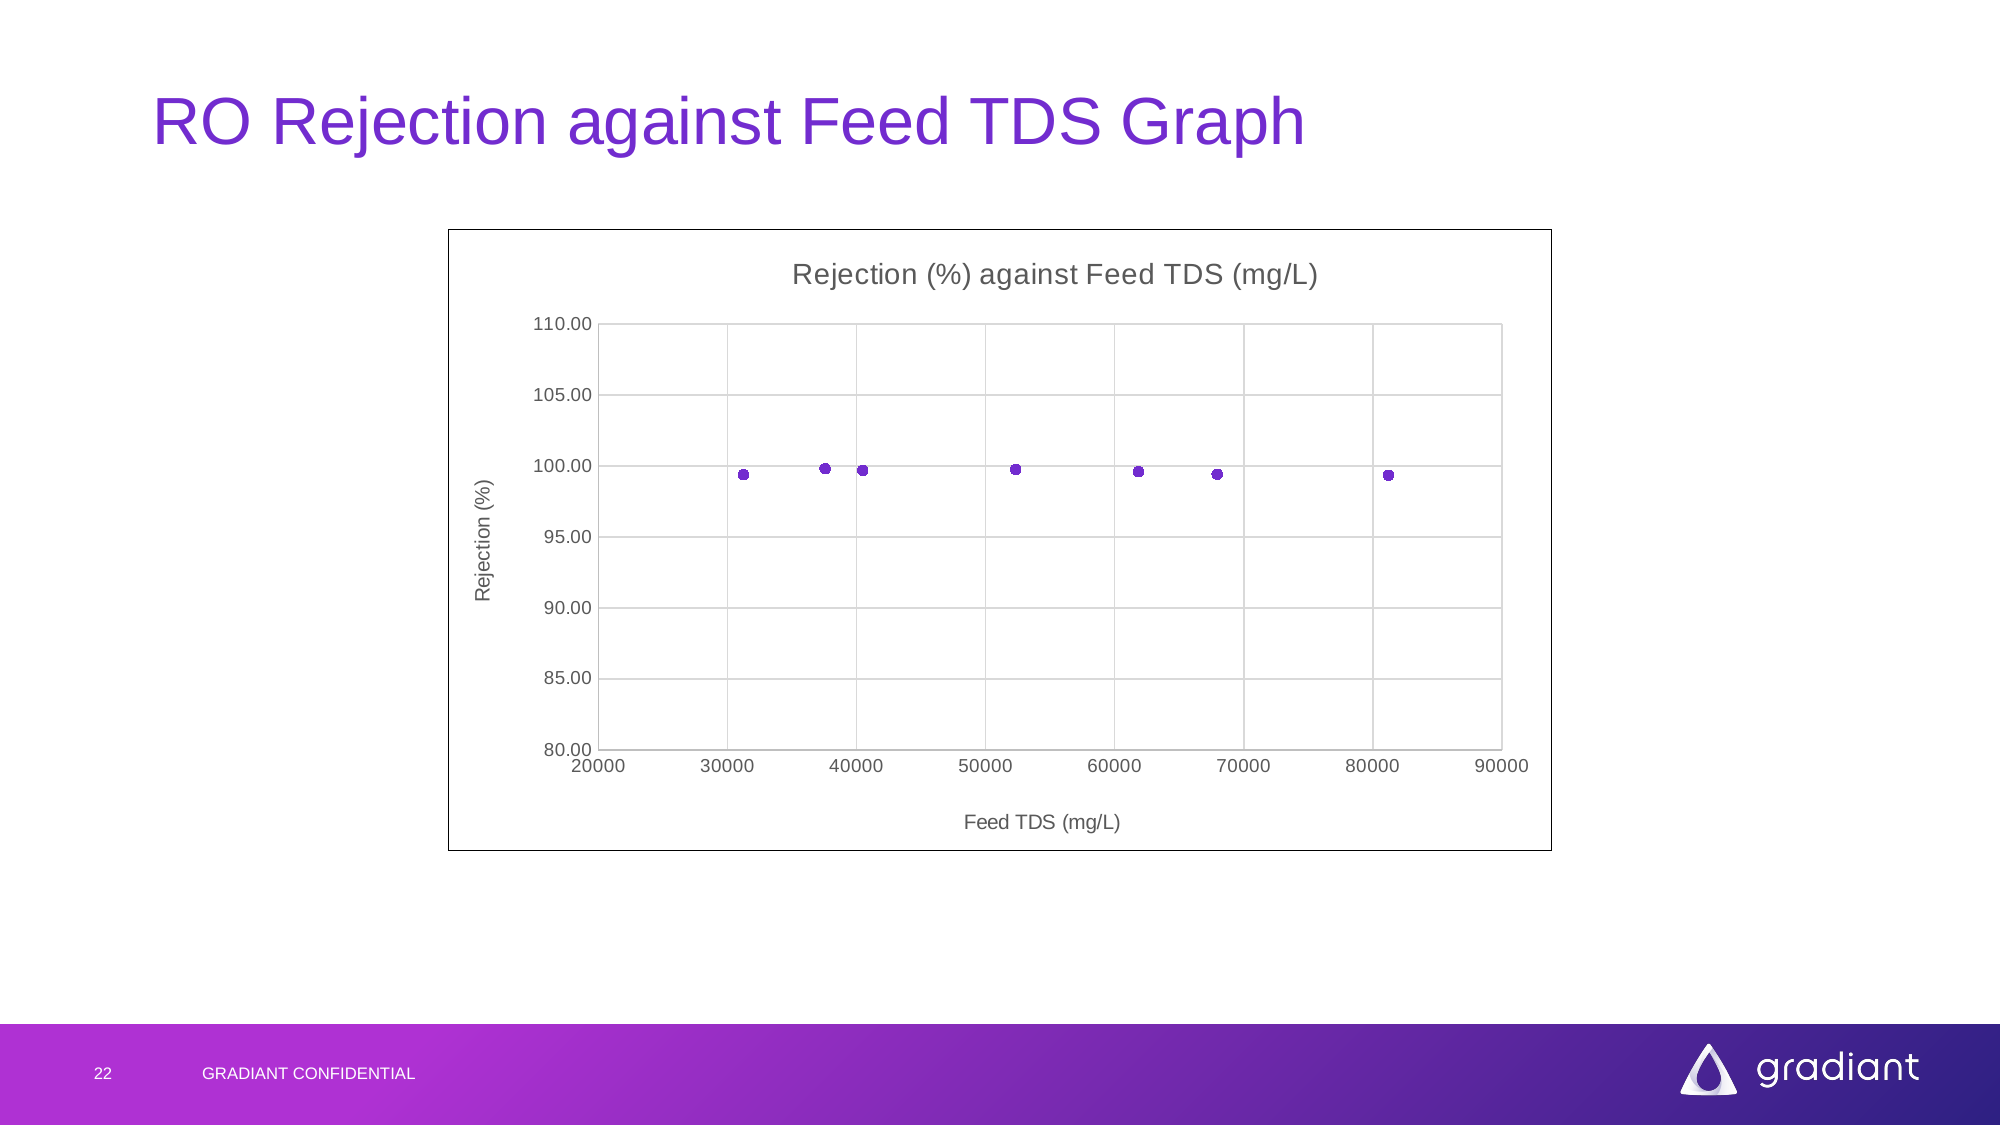

# RO Rejection against Feed TDS Graph

### Chart: Rejection (%) against Feed TDS (mg/L)

| Category | Rejection % |
|---|---|
22
GRADIANT CONFIDENTIAL